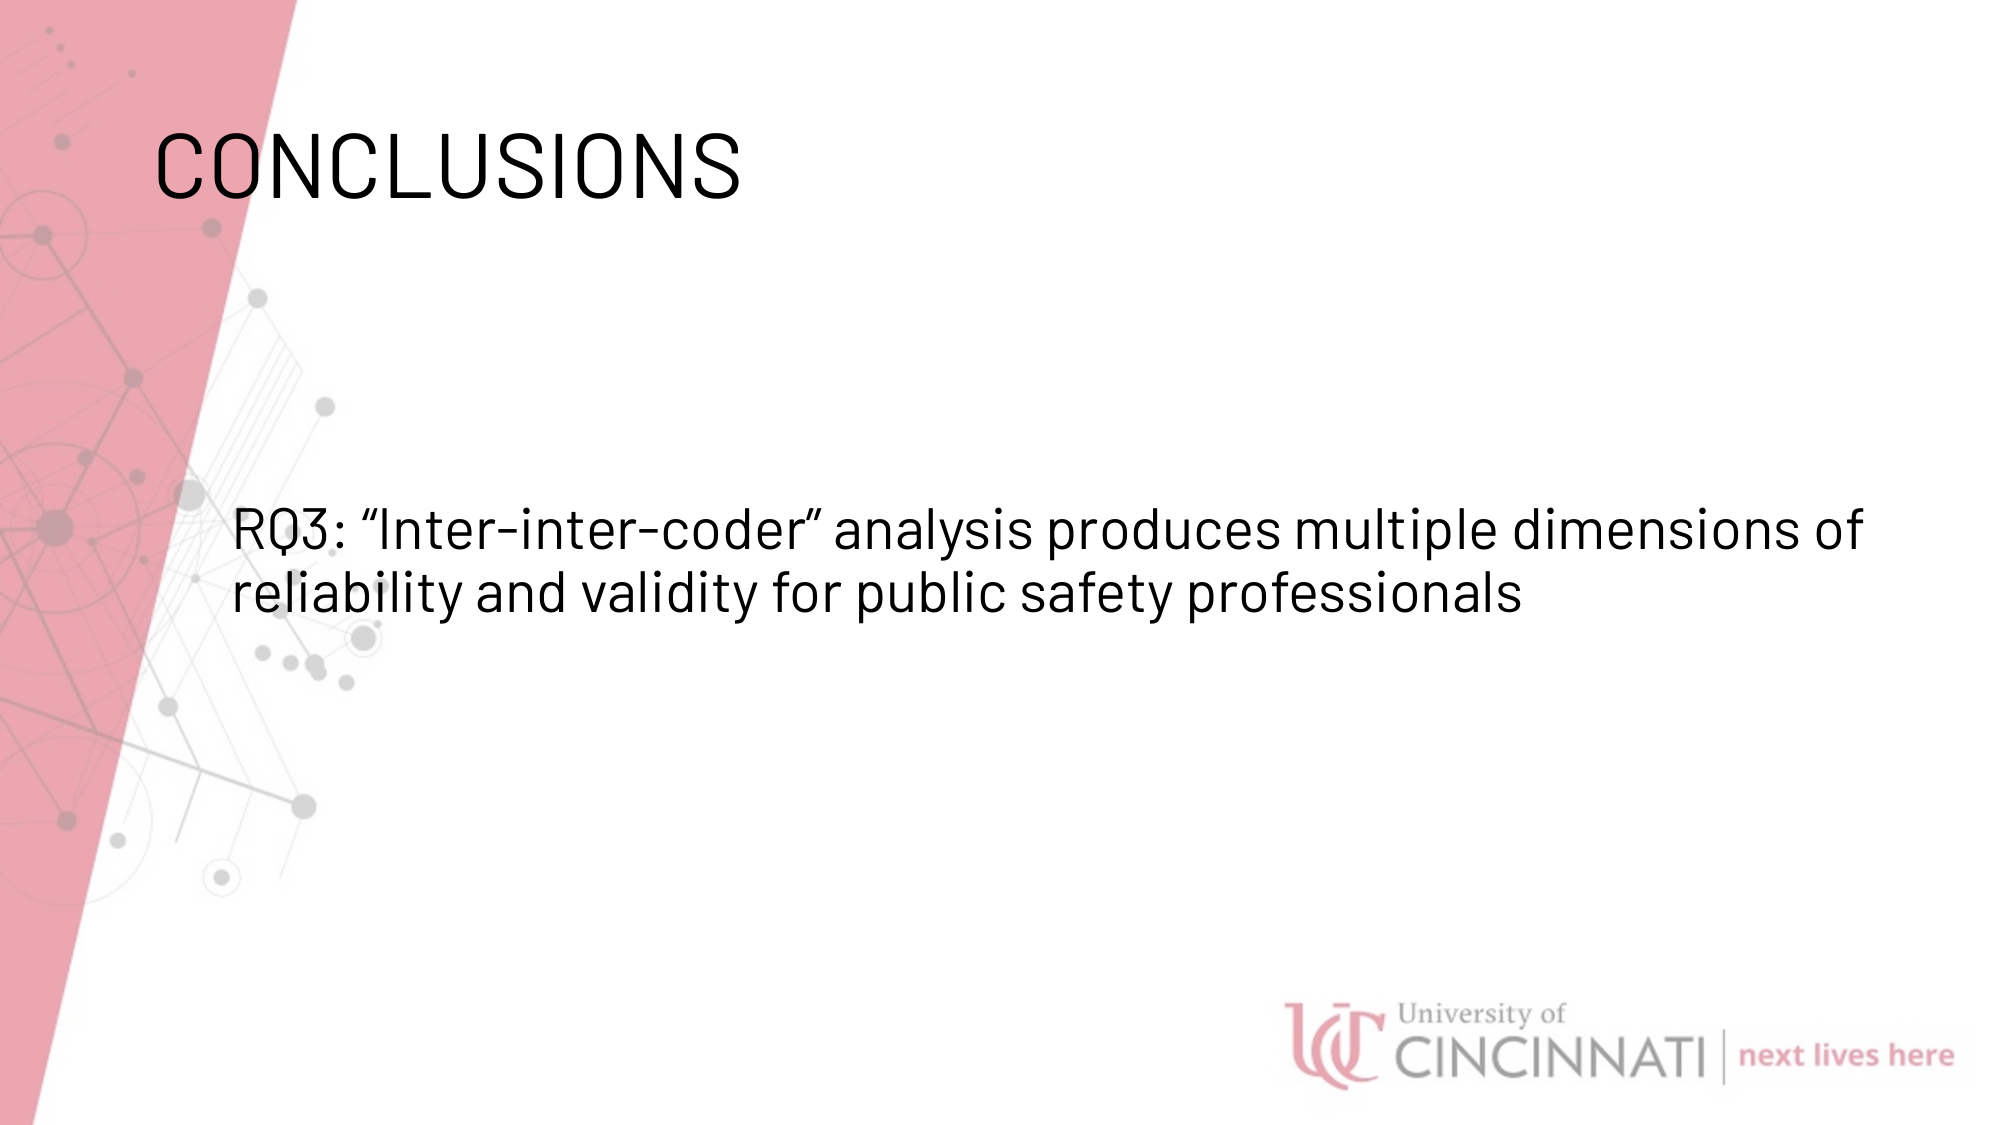

# CONCLUSIONS
RQ3: “Inter-inter-coder” analysis produces multiple dimensions of reliability and validity for public safety professionals